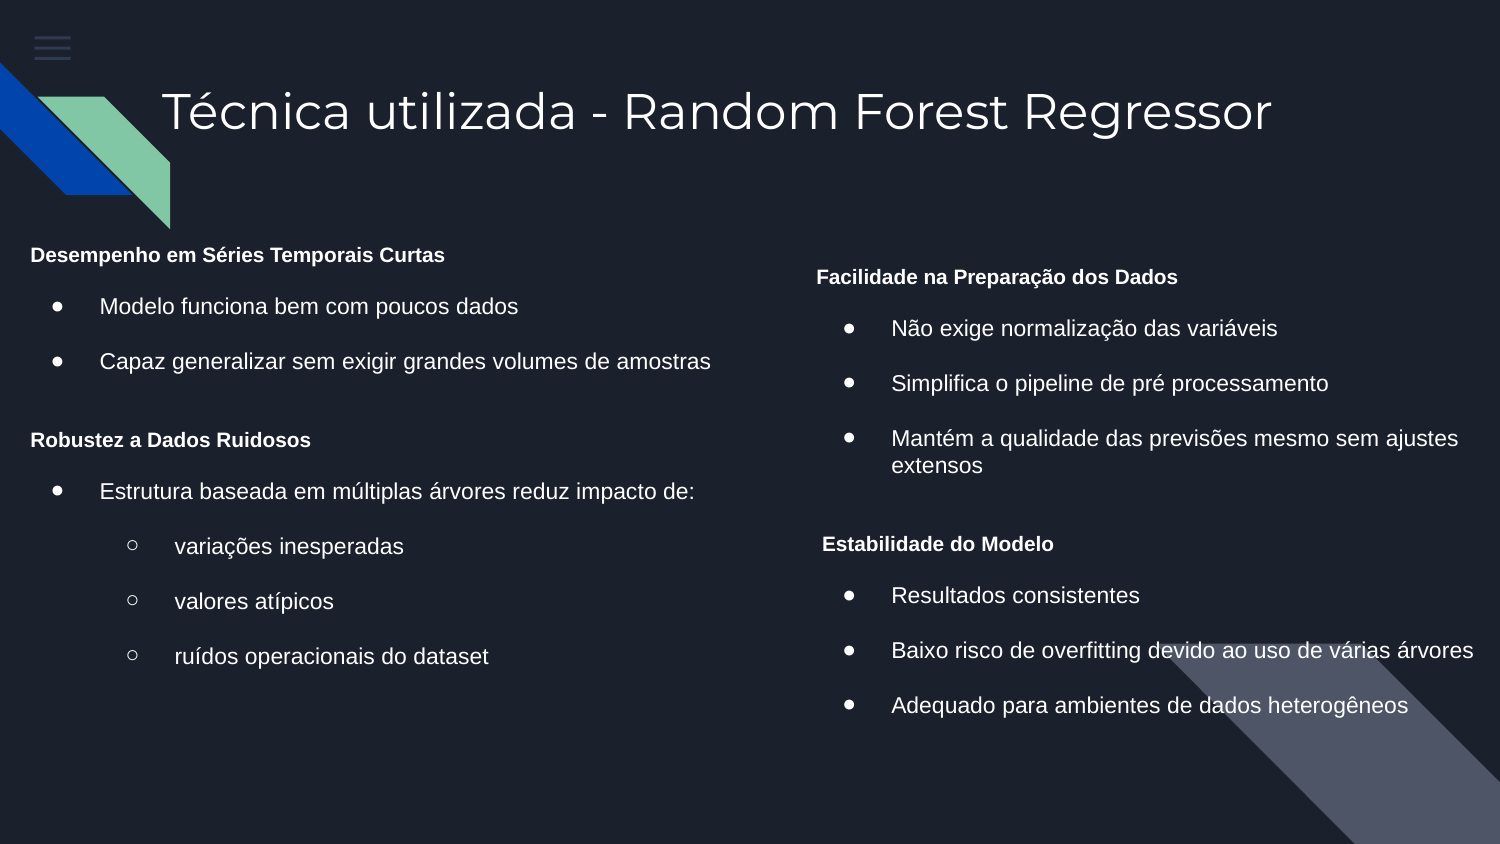

# Técnica utilizada - Random Forest Regressor
 Desempenho em Séries Temporais Curtas
Modelo funciona bem com poucos dados
Capaz generalizar sem exigir grandes volumes de amostras
 Robustez a Dados Ruidosos
Estrutura baseada em múltiplas árvores reduz impacto de:
variações inesperadas
valores atípicos
ruídos operacionais do dataset

Facilidade na Preparação dos Dados
Não exige normalização das variáveis
Simplifica o pipeline de pré processamento
Mantém a qualidade das previsões mesmo sem ajustes extensos
 Estabilidade do Modelo
Resultados consistentes
Baixo risco de overfitting devido ao uso de várias árvores
Adequado para ambientes de dados heterogêneos